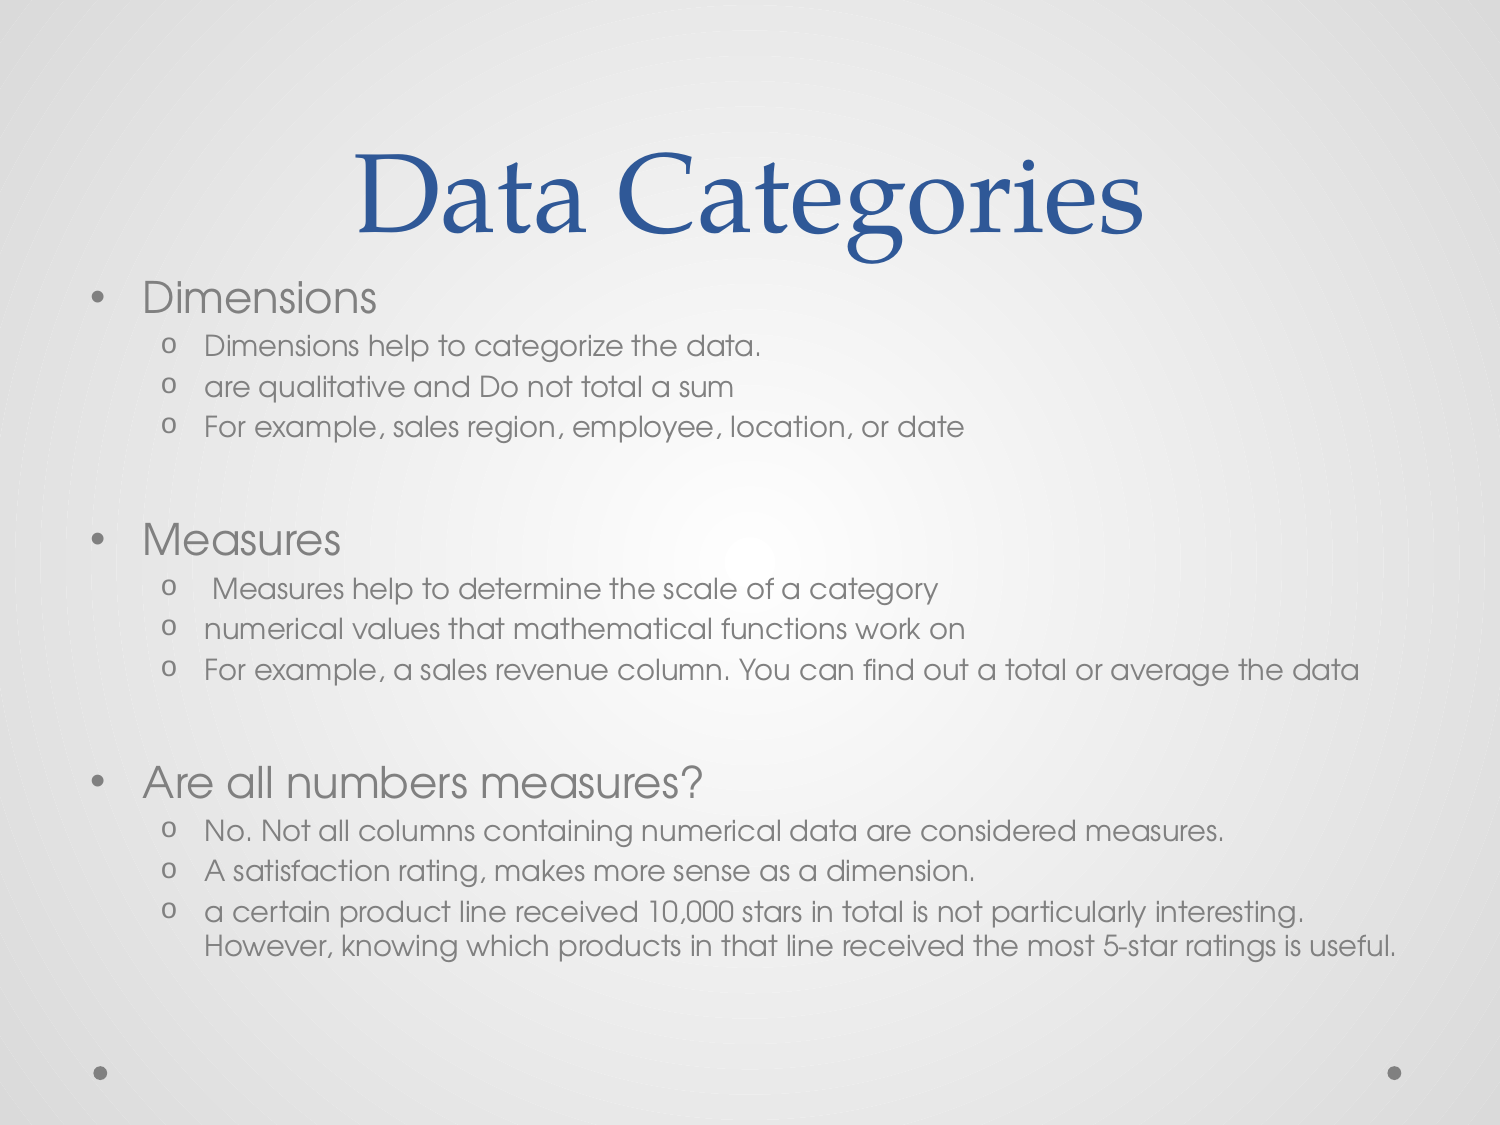

# Data Categories
Dimensions
Dimensions help to categorize the data.
are qualitative and Do not total a sum
For example, sales region, employee, location, or date

Measures
 Measures help to determine the scale of a category
numerical values that mathematical functions work on
For example, a sales revenue column. You can find out a total or average the data

Are all numbers measures?
No. Not all columns containing numerical data are considered measures.
A satisfaction rating, makes more sense as a dimension.
a certain product line received 10,000 stars in total is not particularly interesting. However, knowing which products in that line received the most 5-star ratings is useful.